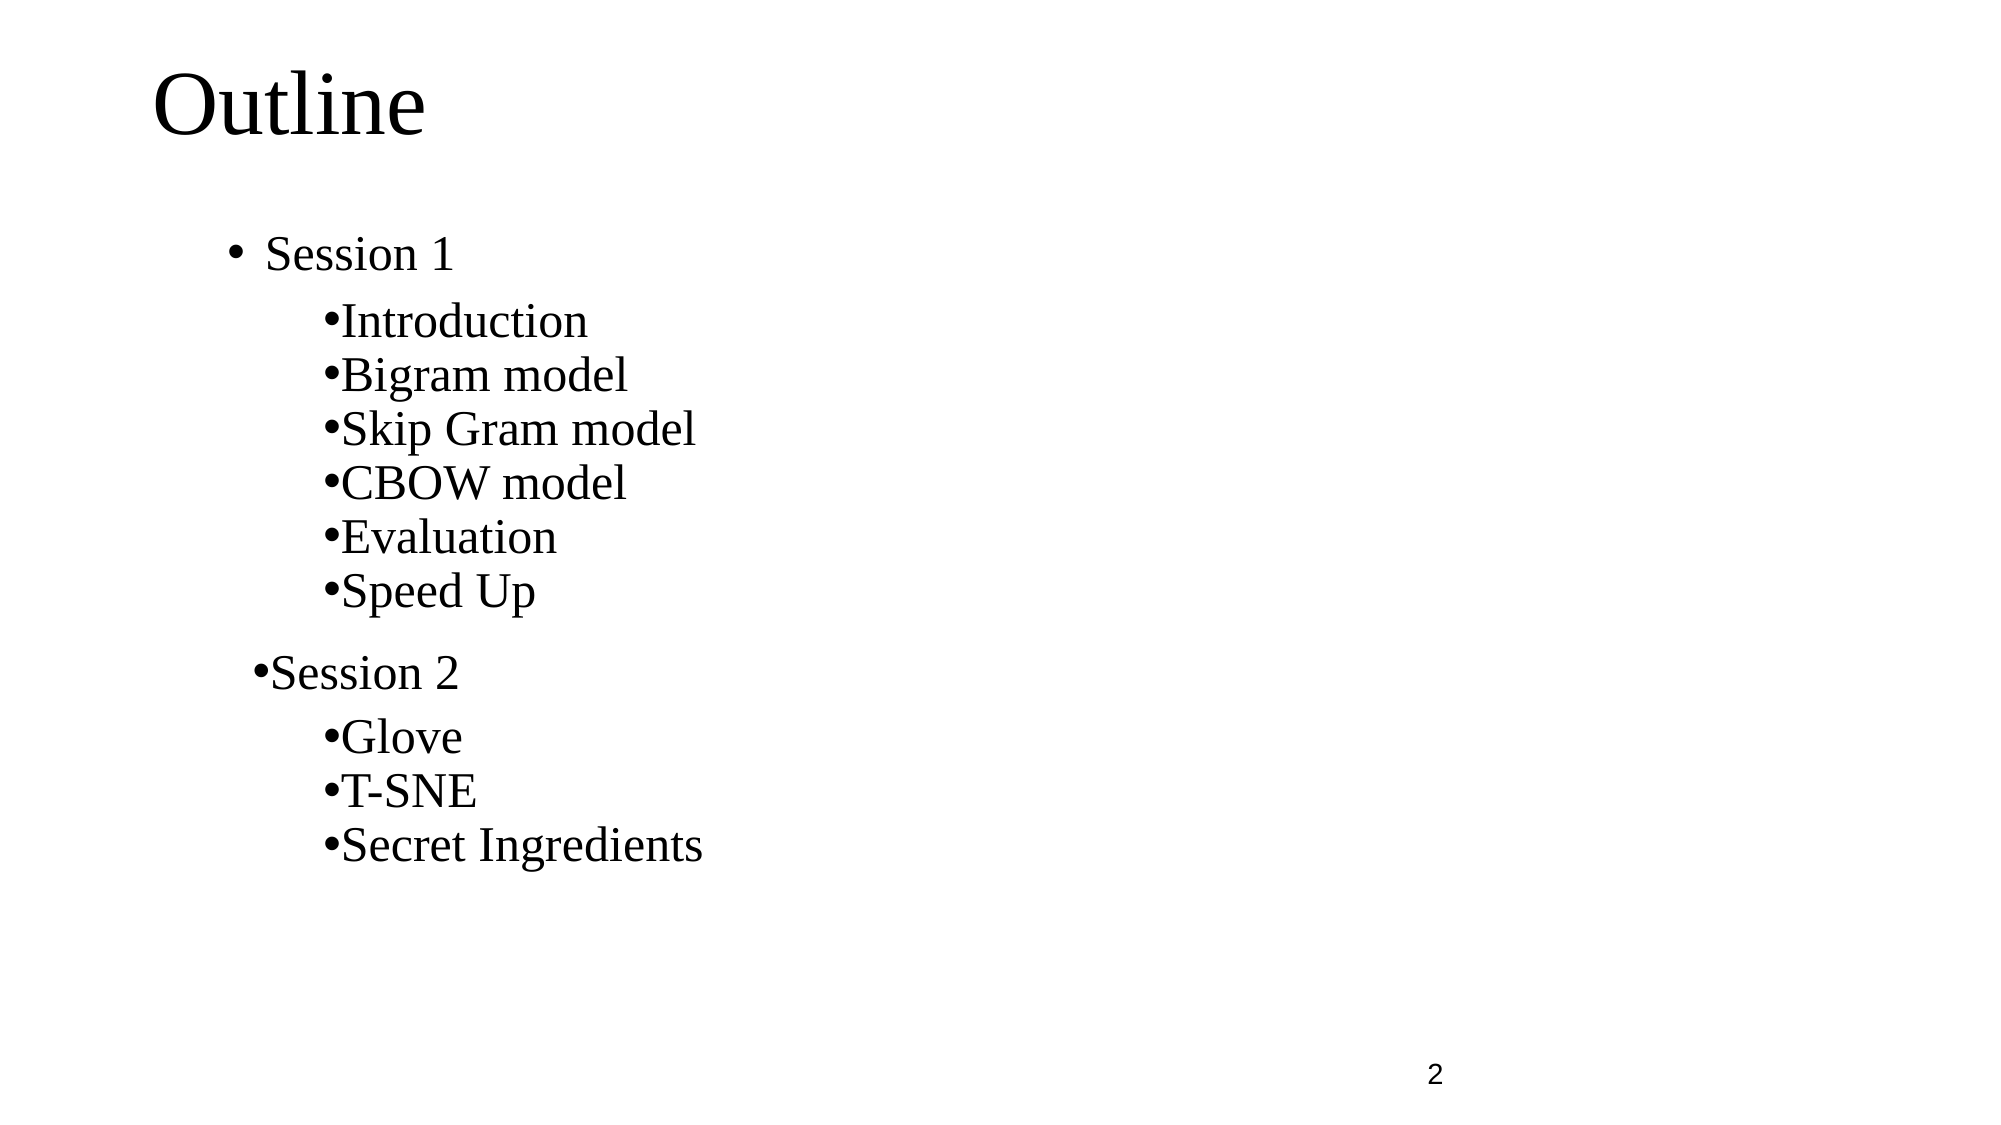

# Outline
Session 1

Introduction
Bigram model
Skip Gram model
CBOW model
Evaluation
Speed Up

Session 2
Glove
T-SNE
Secret Ingredients

2